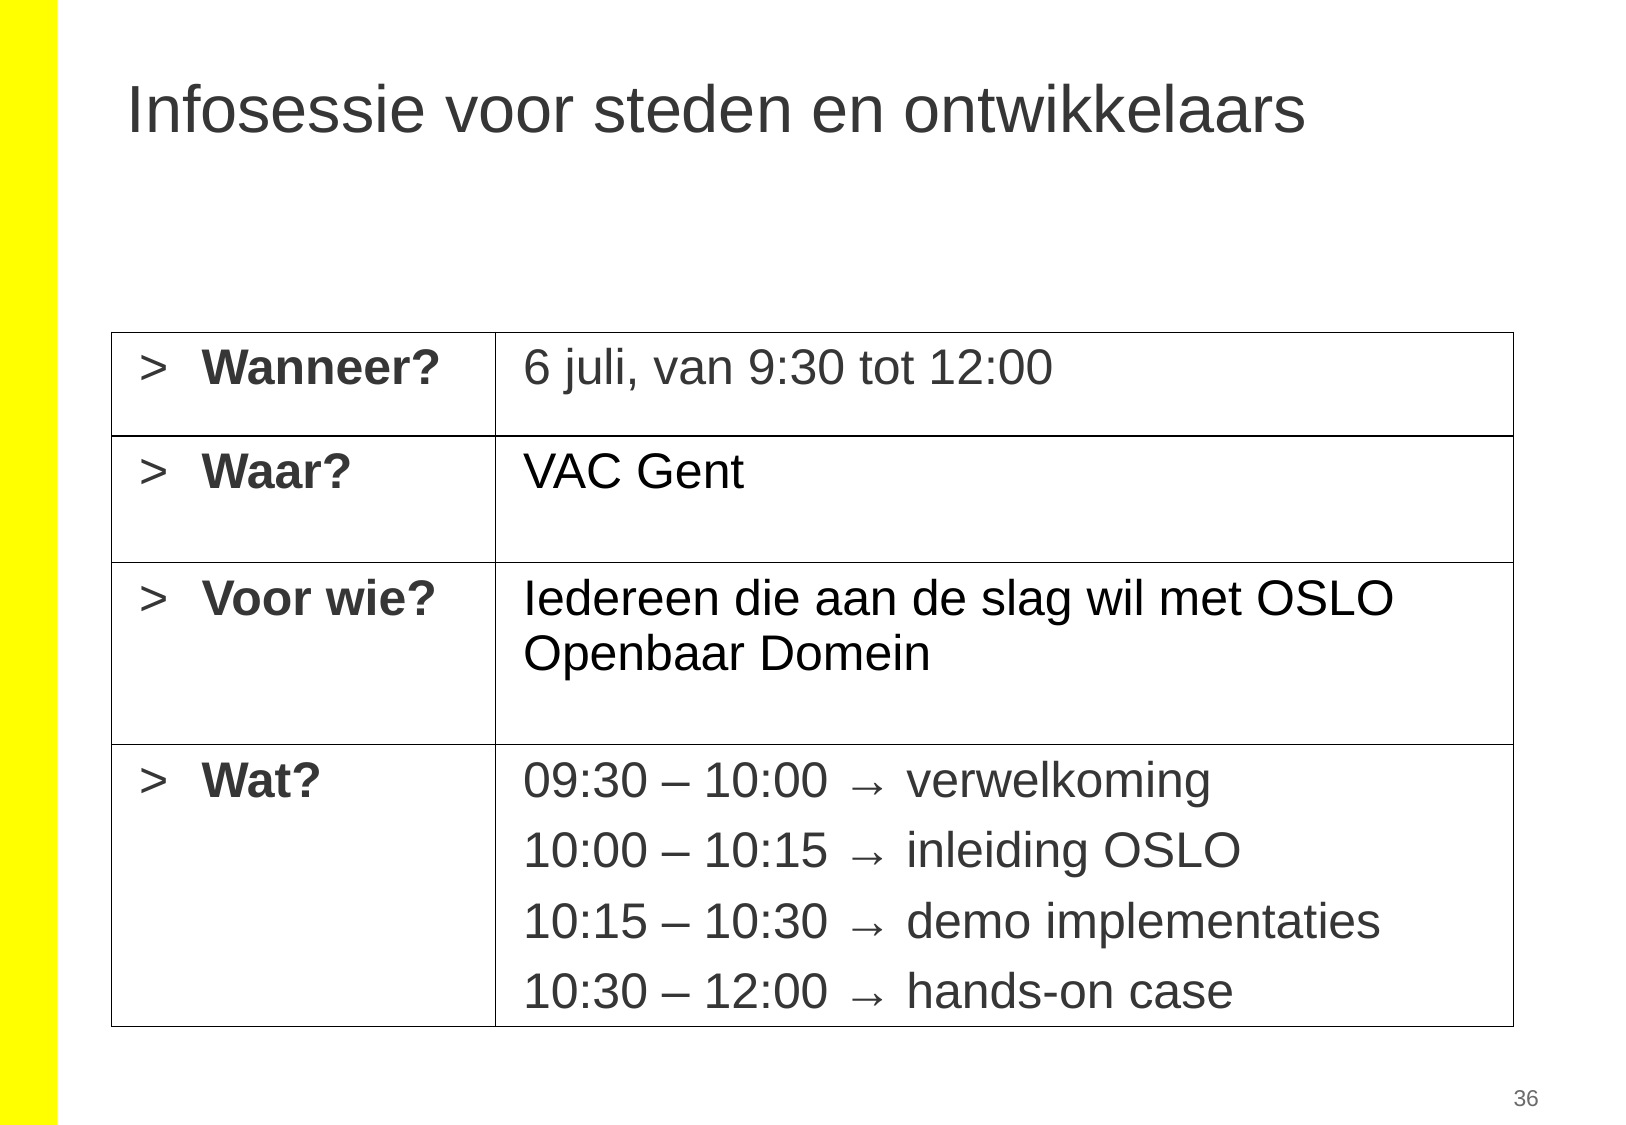

# Infosessie voor steden en ontwikkelaars
| Wanneer? | 6 juli, van 9:30 tot 12:00 |
| --- | --- |
| Waar? | VAC Gent |
| Voor wie? | Iedereen die aan de slag wil met OSLO Openbaar Domein |
| Wat? | 09:30 – 10:00 → verwelkoming 10:00 – 10:15 → inleiding OSLO 10:15 – 10:30 → demo implementaties 10:30 – 12:00 → hands-on case |
36